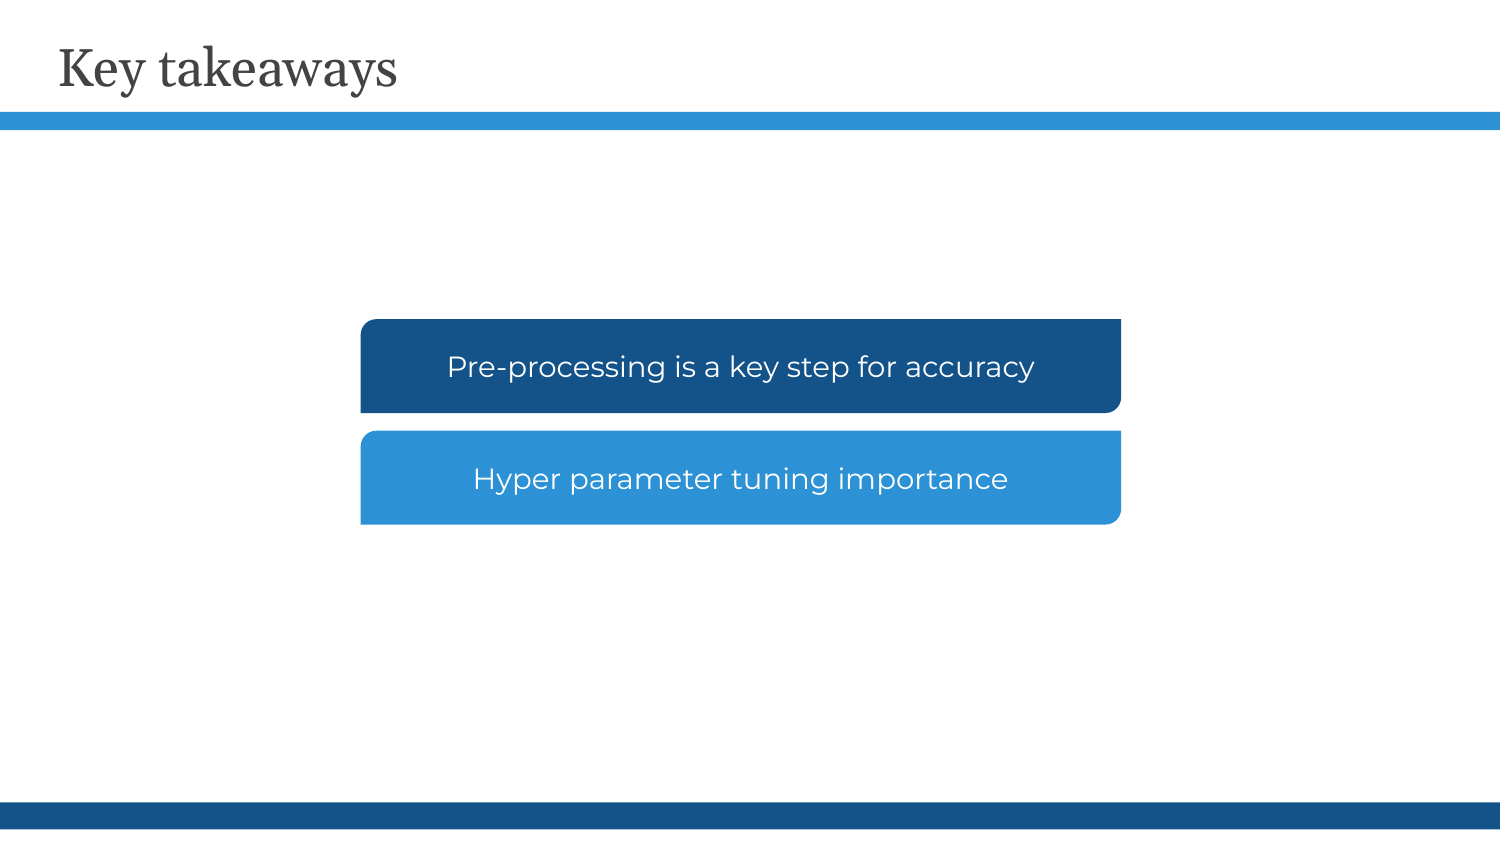

# Key takeaways
Pre-processing is a key step for accuracy
Hyper parameter tuning importance